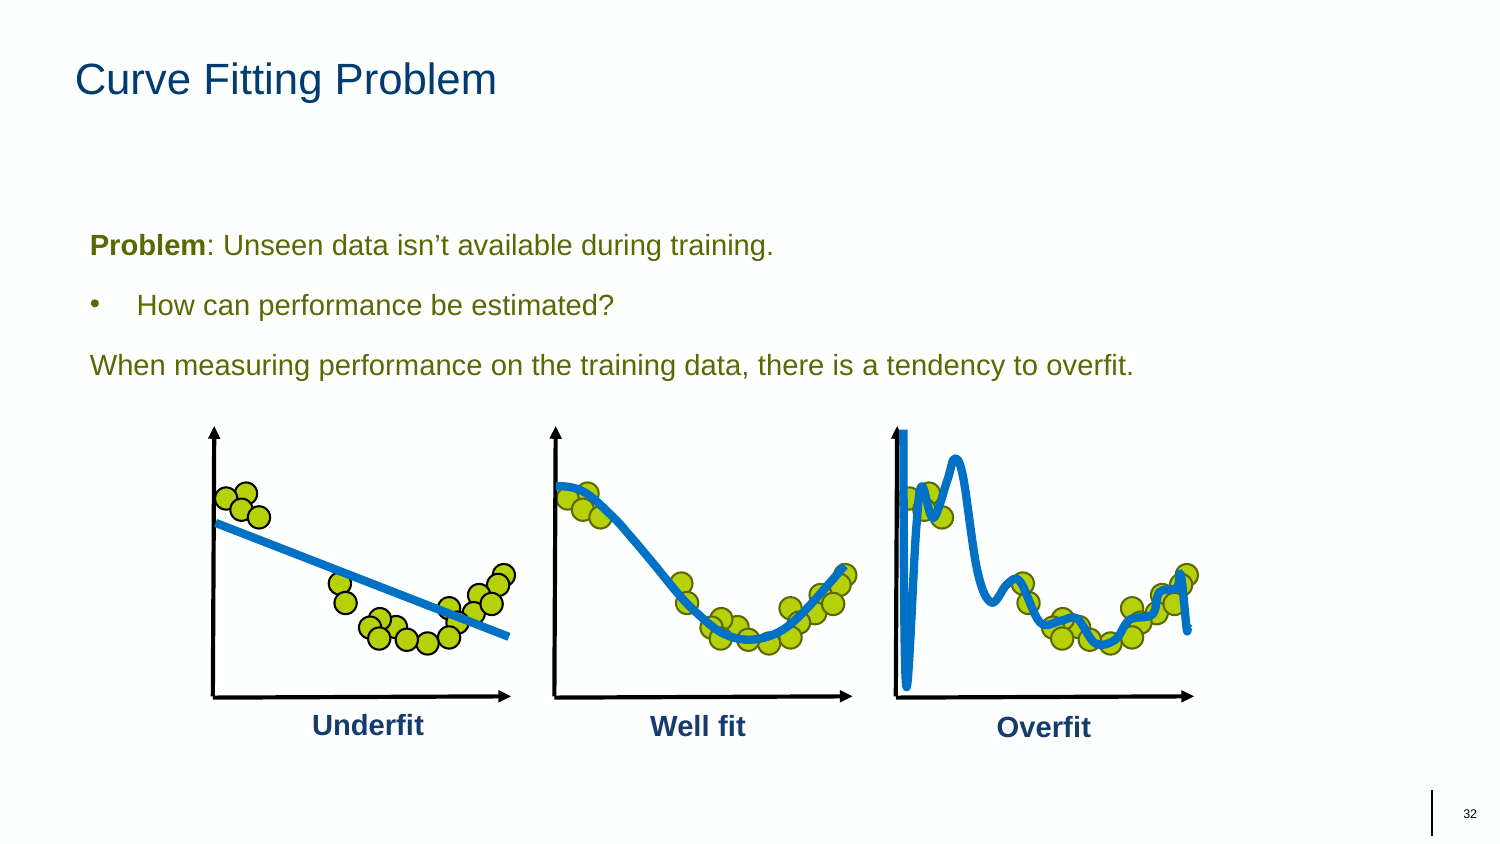

# Curve Fitting Problem
Problem: Unseen data isn’t available during training.
How can performance be estimated?
When measuring performance on the training data, there is a tendency to overfit.

Underfit
Well fit
Overfit
32